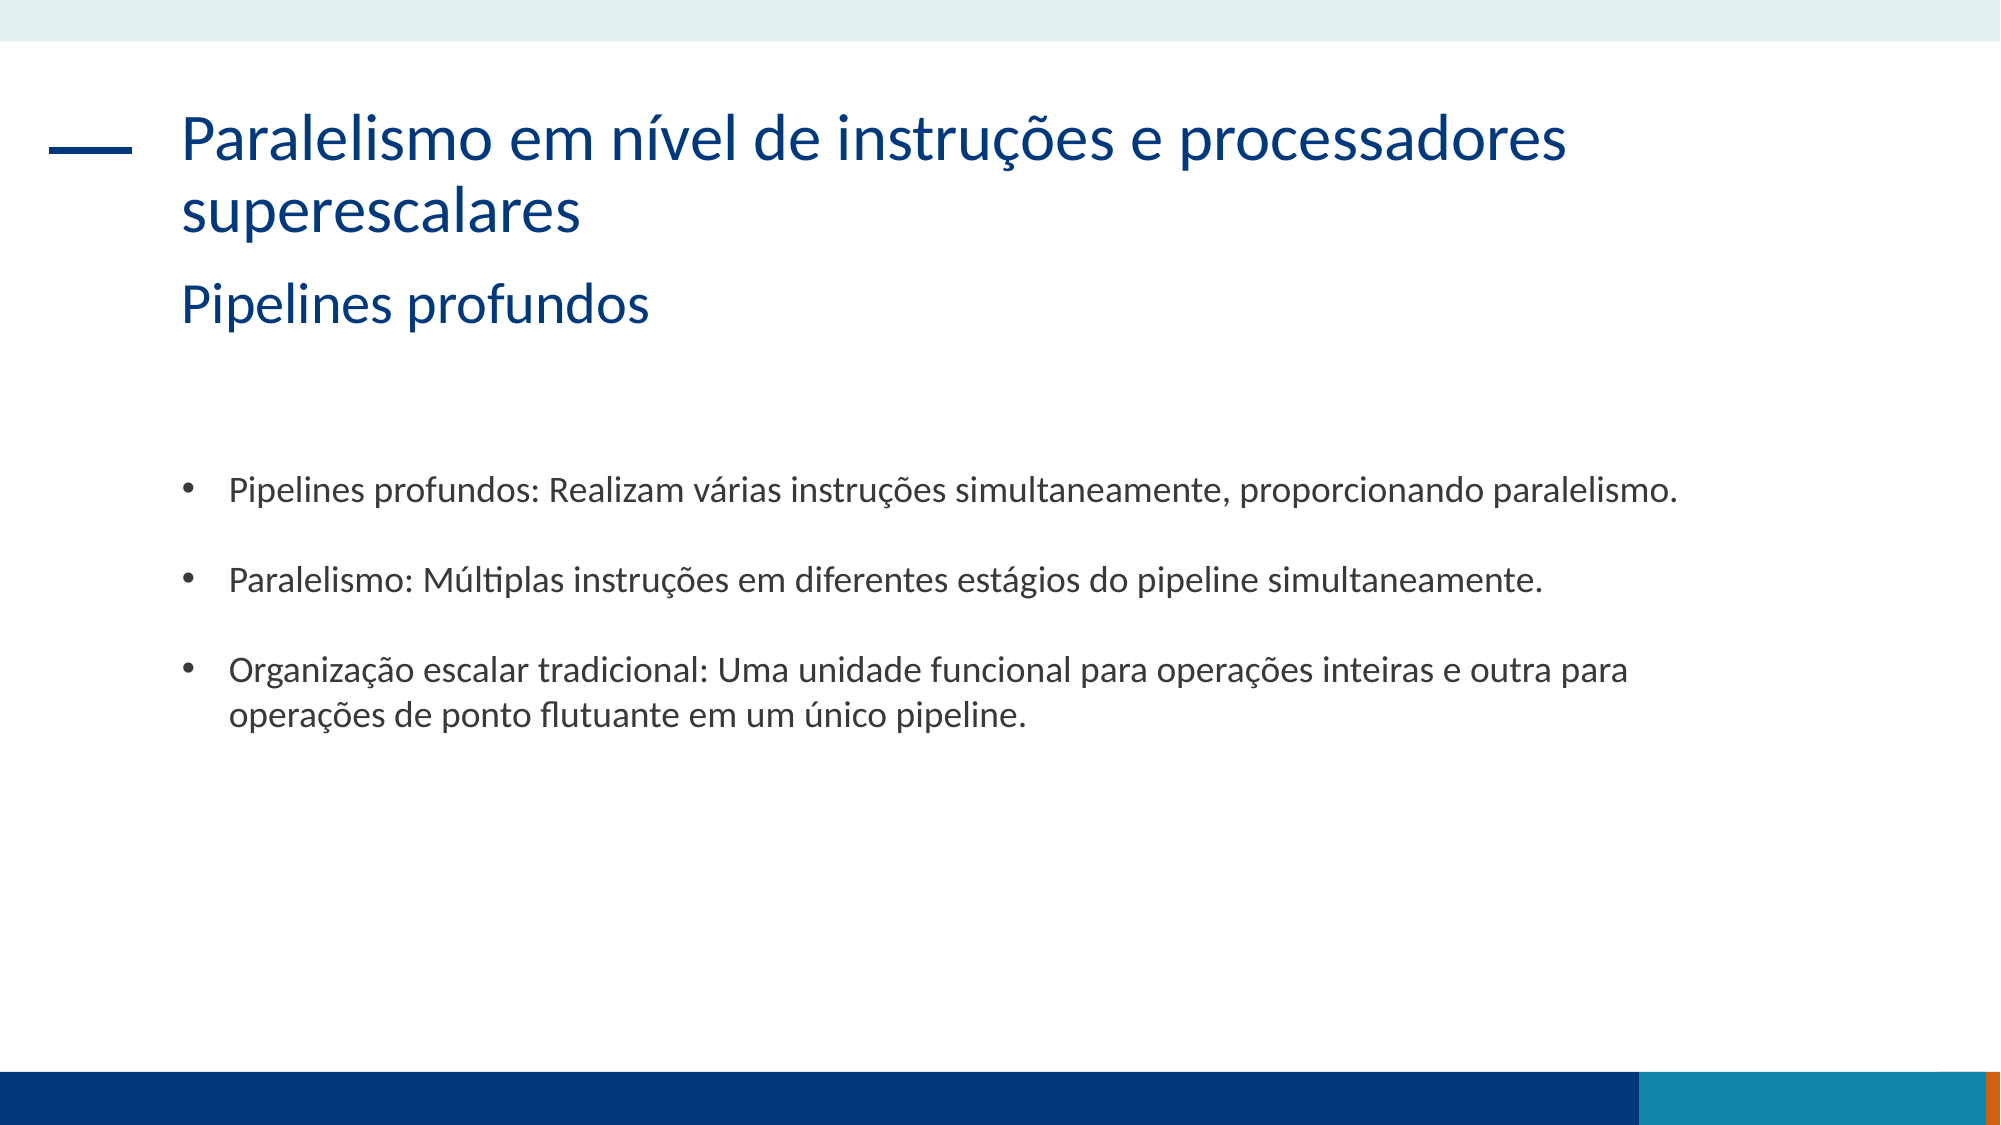

Paralelismo em nível de instruções e processadores superescalares
Pipelines profundos
Pipelines profundos: Realizam várias instruções simultaneamente, proporcionando paralelismo.

Paralelismo: Múltiplas instruções em diferentes estágios do pipeline simultaneamente.

Organização escalar tradicional: Uma unidade funcional para operações inteiras e outra para operações de ponto flutuante em um único pipeline.